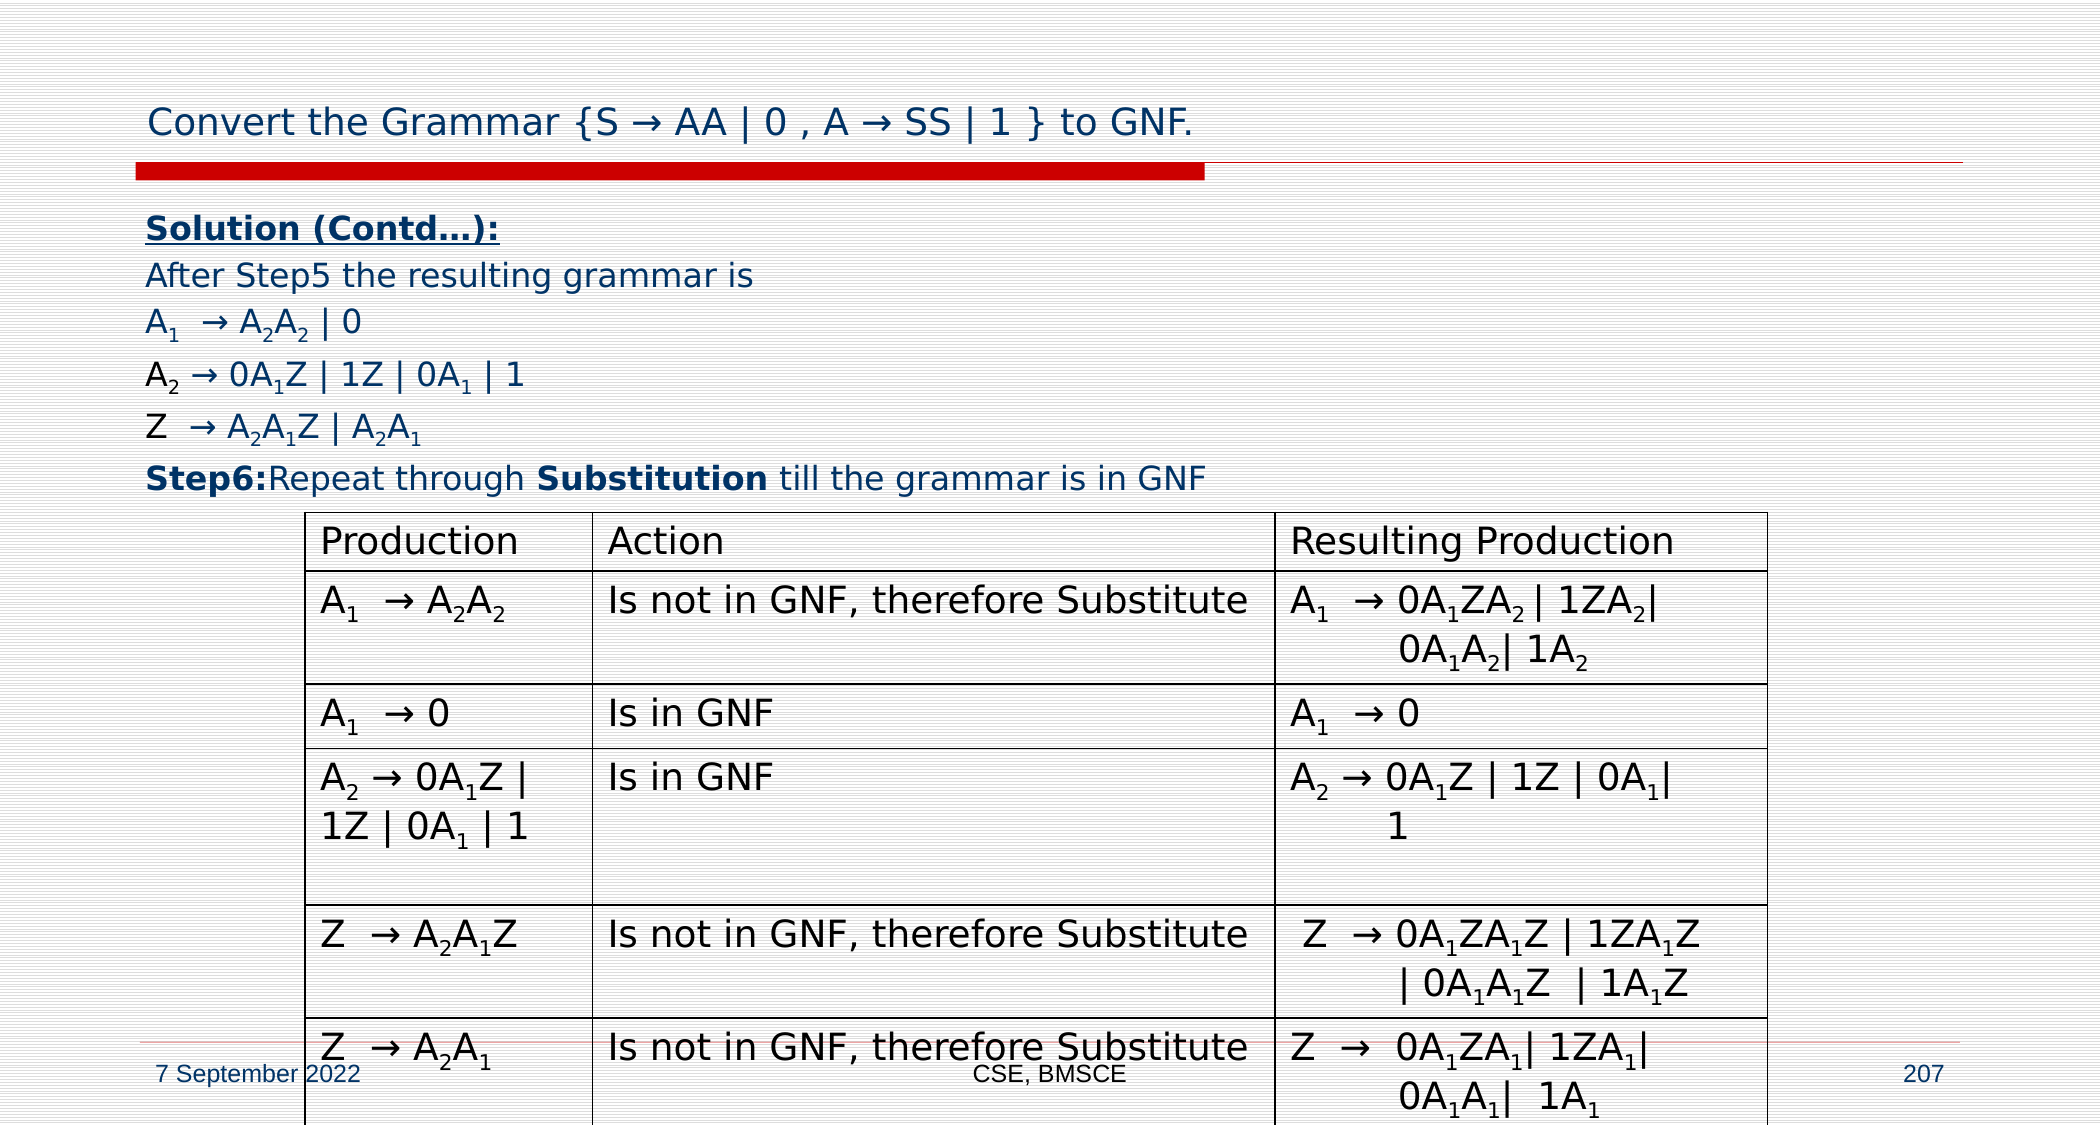

# Convert the Grammar {S → AA | 0 , A → SS | 1 } to GNF.
Solution (Contd…):
After Step5 the resulting grammar is
A1  → A2A2 | 0
A2 → 0A1Z | 1Z | 0A1 | 1
Z  → A2A1Z | A2A1
Step6:Repeat through Substitution till the grammar is in GNF

| Production | Action | Resulting Production |
| --- | --- | --- |
| A1 → A2A2 | Is not in GNF, therefore Substitute | A1 → 0A1ZA2 | 1ZA2| 0A1A2| 1A2 |
| A1 → 0 | Is in GNF | A1 → 0 |
| A2 → 0A1Z | 1Z | 0A1 | 1 | Is in GNF | A2 → 0A1Z | 1Z | 0A1| 1 |
| Z → A2A1Z | Is not in GNF, therefore Substitute | Z → 0A1ZA1Z | 1ZA1Z | 0A1A1Z | 1A1Z |
| Z → A2A1 | Is not in GNF, therefore Substitute | Z → 0A1ZA1| 1ZA1| 0A1A1| 1A1 |
CSE, BMSCE
207
7 September 2022